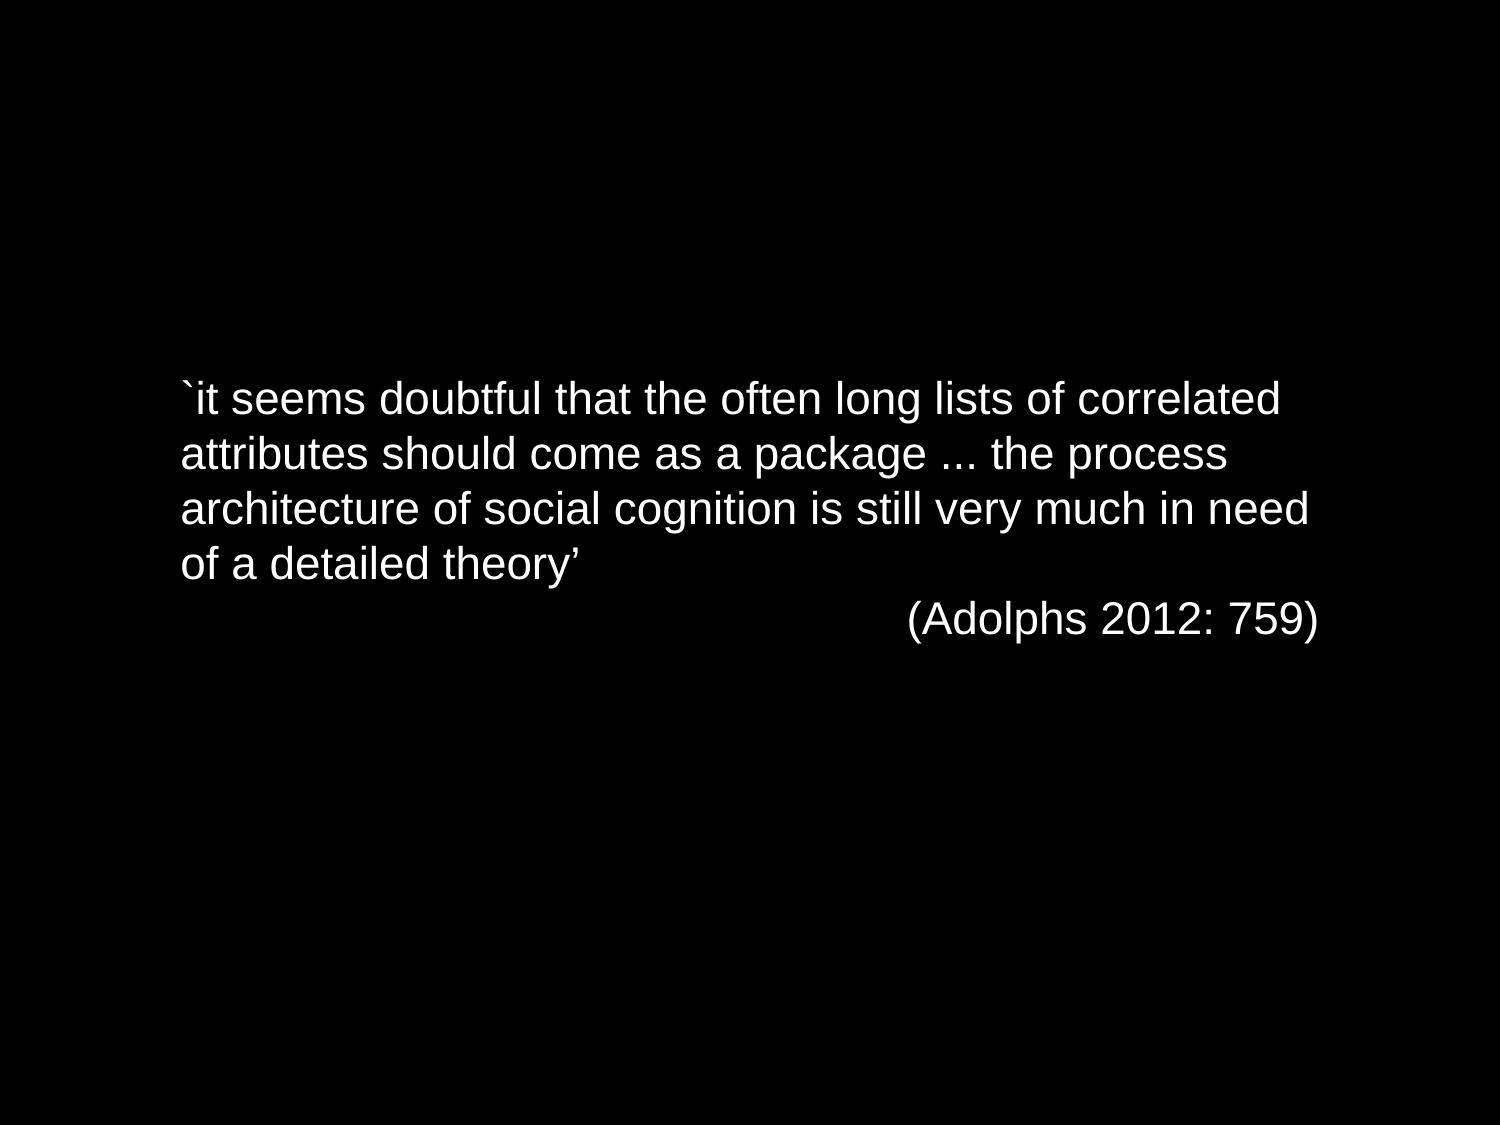

`it seems doubtful that the often long lists of correlated attributes should come as a package ... the process architecture of social cognition is still very much in need of a detailed theory’
(Adolphs 2012: 759)